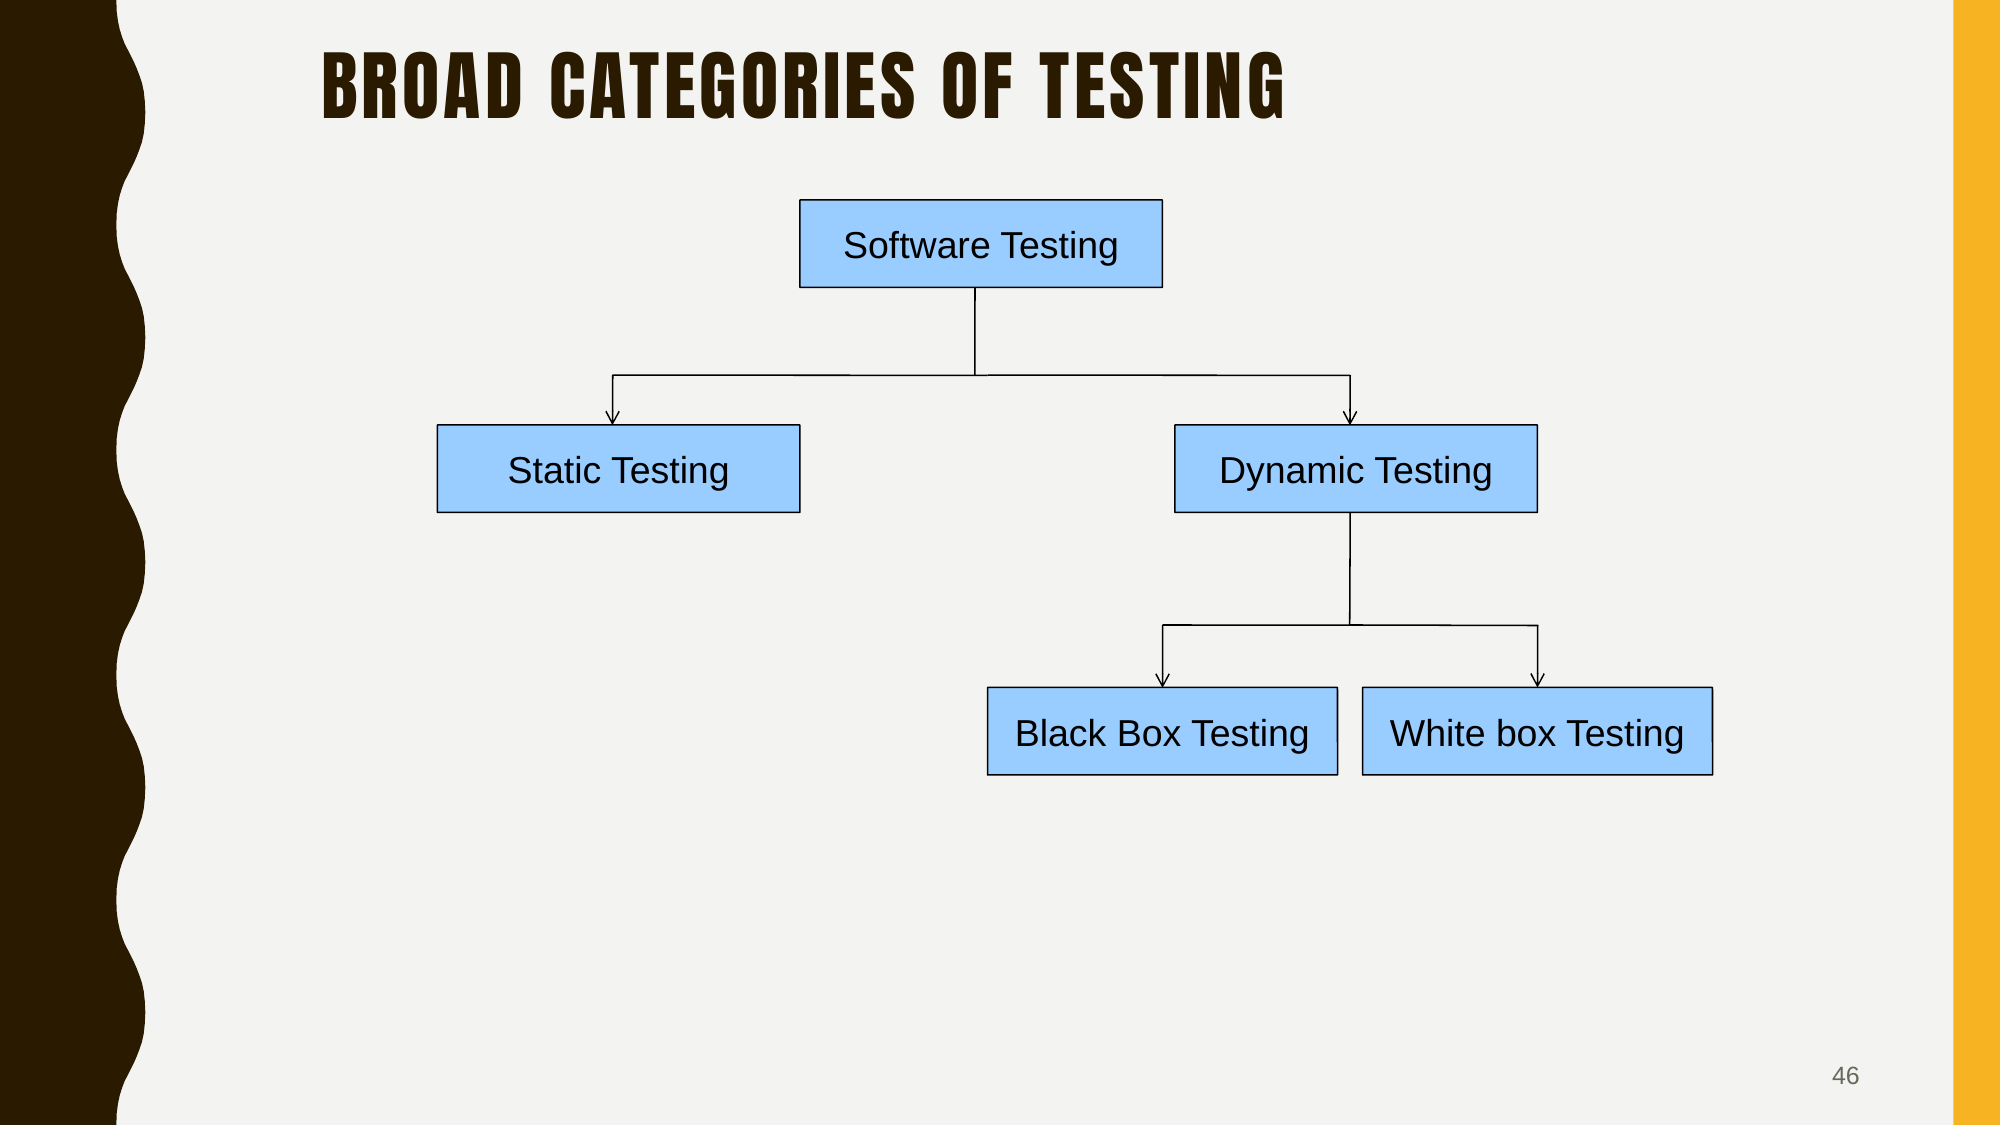

# Broad Categories of Testing
Software Testing
Static Testing
Dynamic Testing
Black Box Testing
White box Testing
46